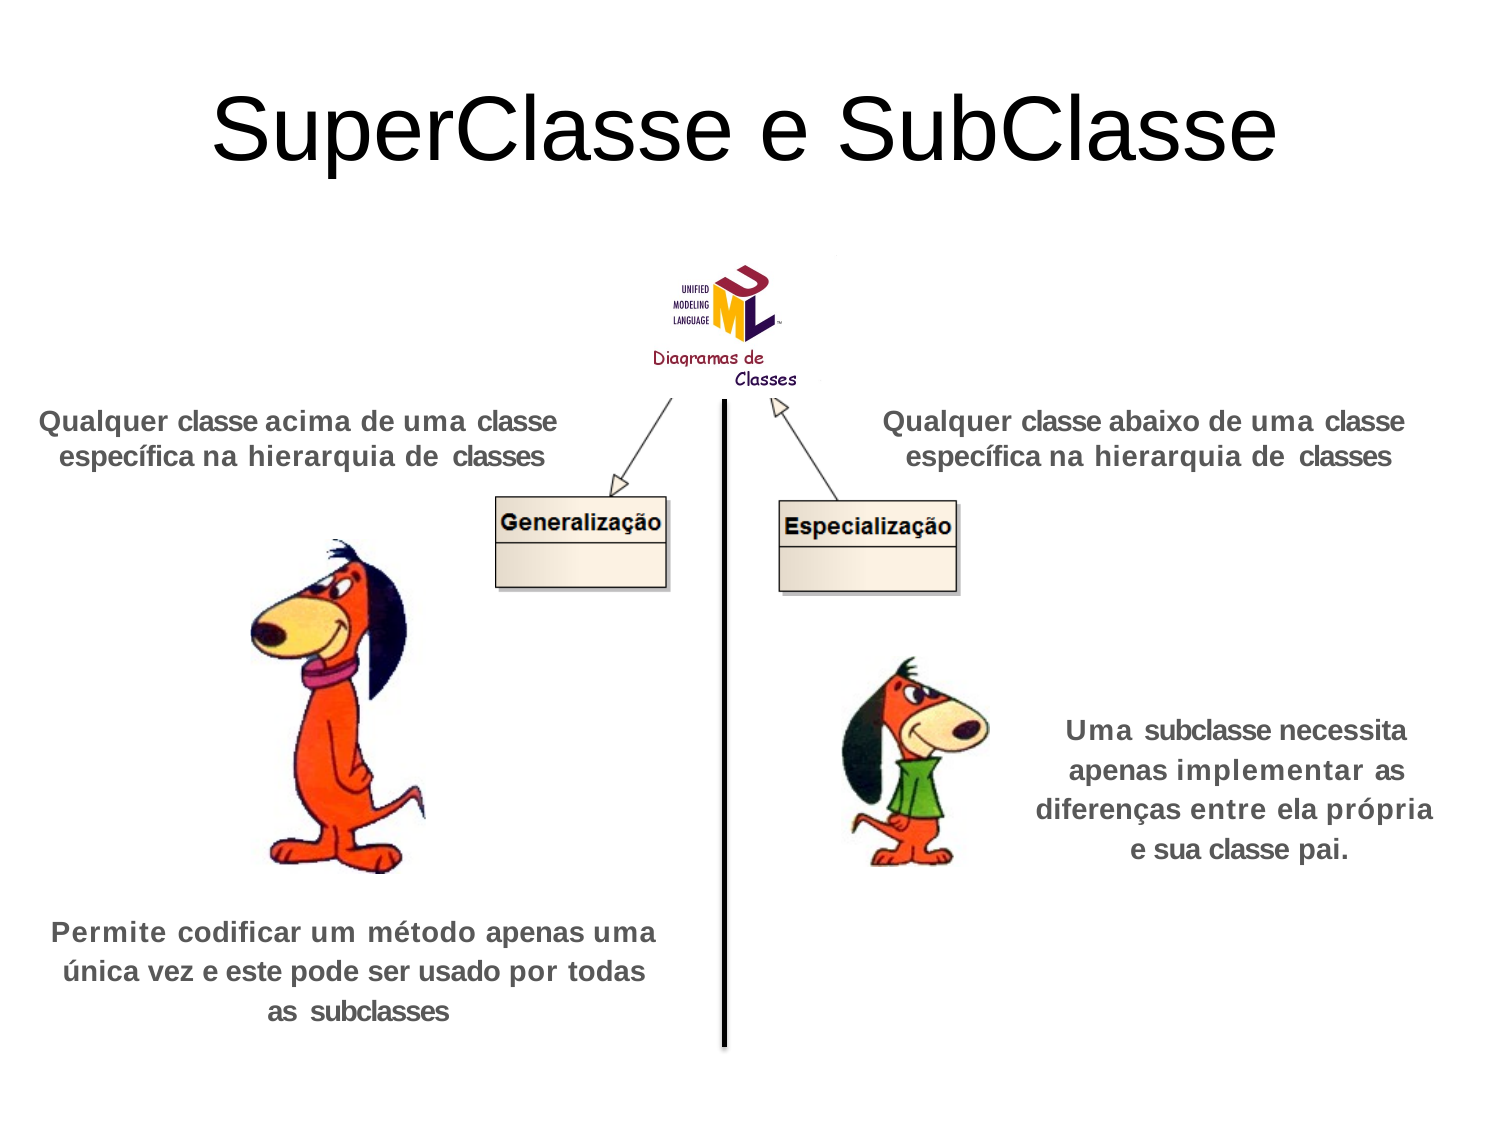

# SuperClasse e SubClasse

Qualquer classe acima de uma classe  específica na hierarquia de classes
Qualquer classe abaixo de uma classe  específica na hierarquia de classes

Uma subclasse necessita  apenas implementar as  diferenças entre ela própria  e sua classe pai.
Permite codificar um método apenas uma  única vez e este pode ser usado por todas  as subclasses